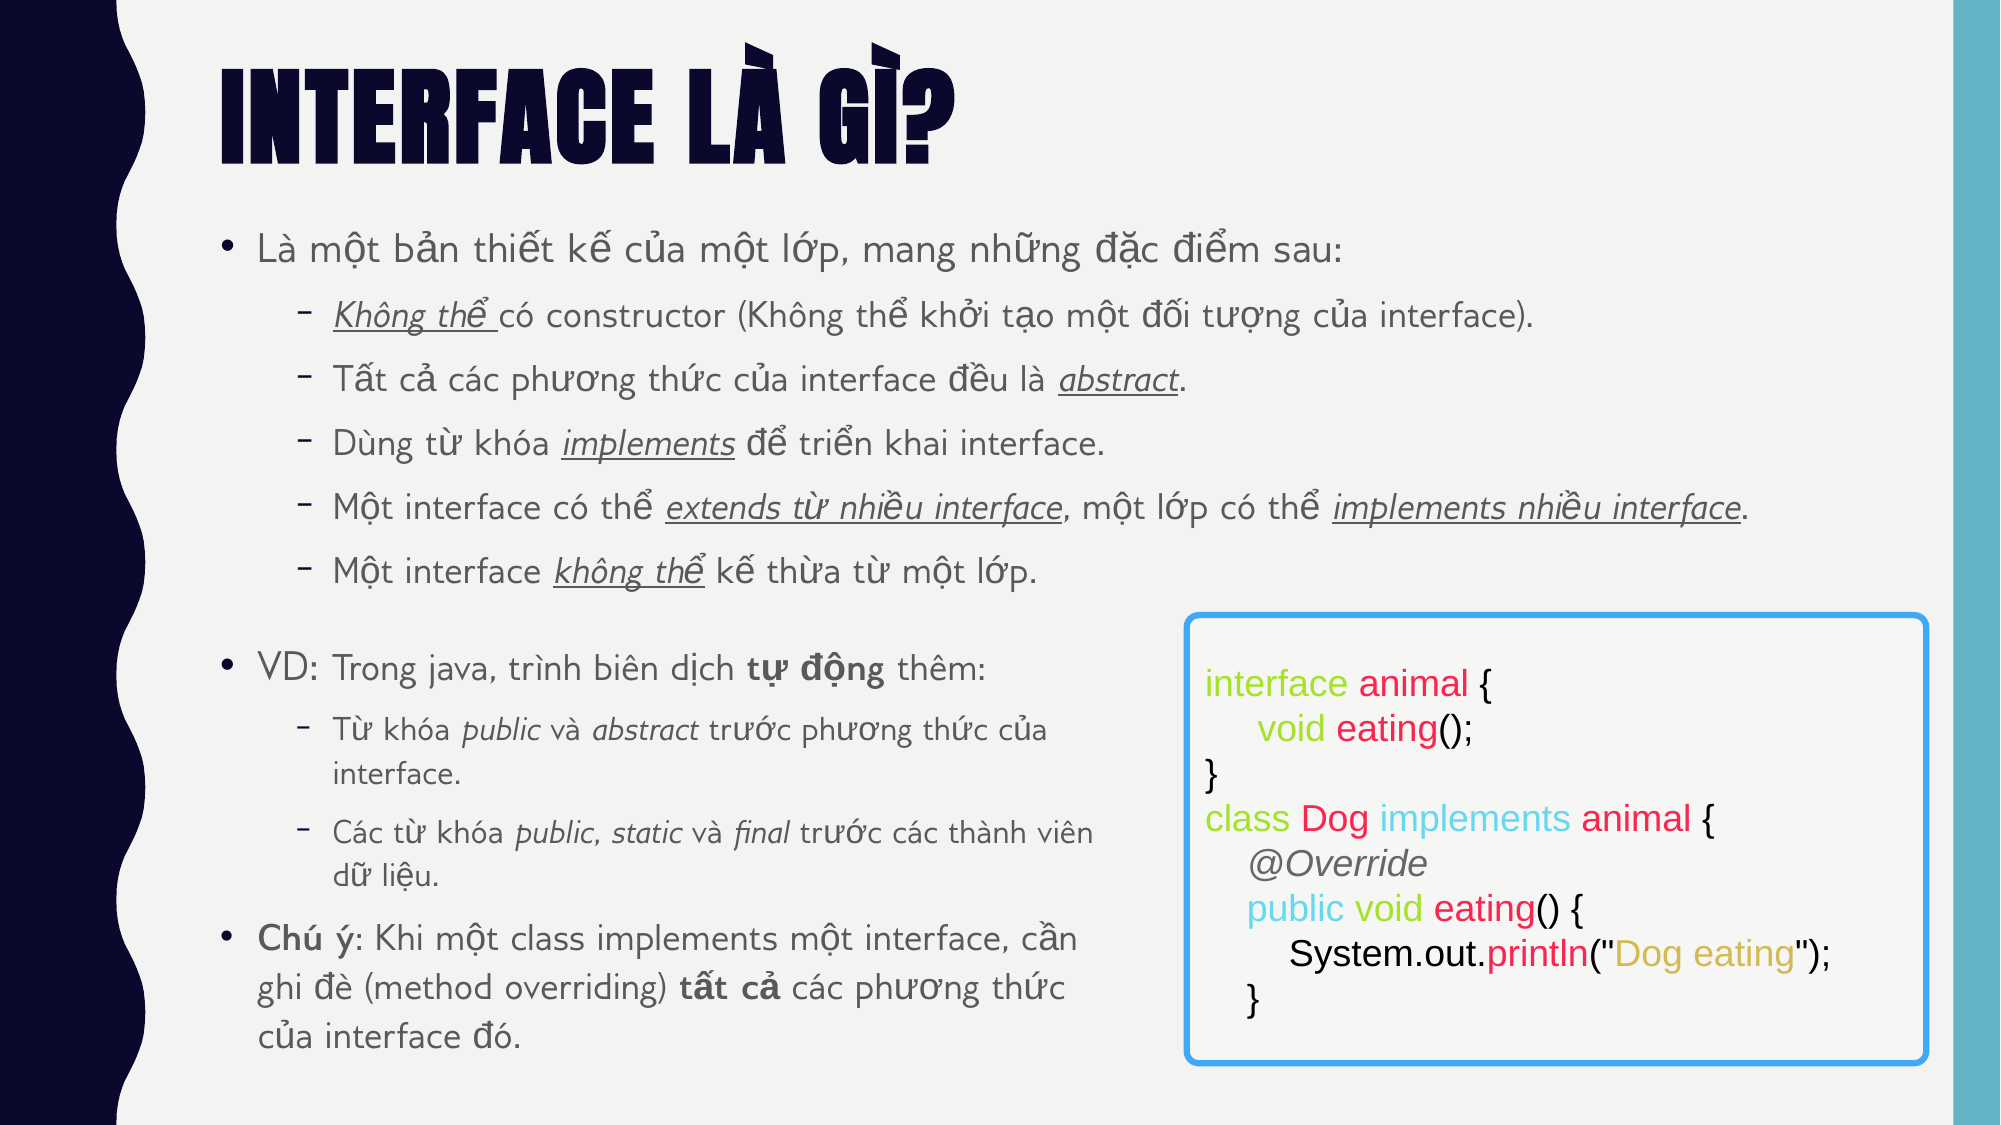

# Interface là gì?
Là một bản thiết kế của một lớp, mang những đặc điểm sau:
Không thể có constructor (Không thể khởi tạo một đối tượng của interface).
Tất cả các phương thức của interface đều là abstract.
Dùng từ khóa implements để triển khai interface.
Một interface có thể extends từ nhiều interface, một lớp có thể implements nhiều interface.
Một interface không thể kế thừa từ một lớp.
interface animal {
     void eating();
}
class Dog implements animal {
    @Override
    public void eating() {
        System.out.println("Dog eating");
    }
VD: Trong java, trình biên dịch tự động thêm:
Từ khóa public và abstract trước phương thức của interface.
Các từ khóa public, static và final trước các thành viên dữ liệu.
Chú ý: Khi một class implements một interface, cần ghi đè (method overriding) tất cả các phương thức của interface đó.